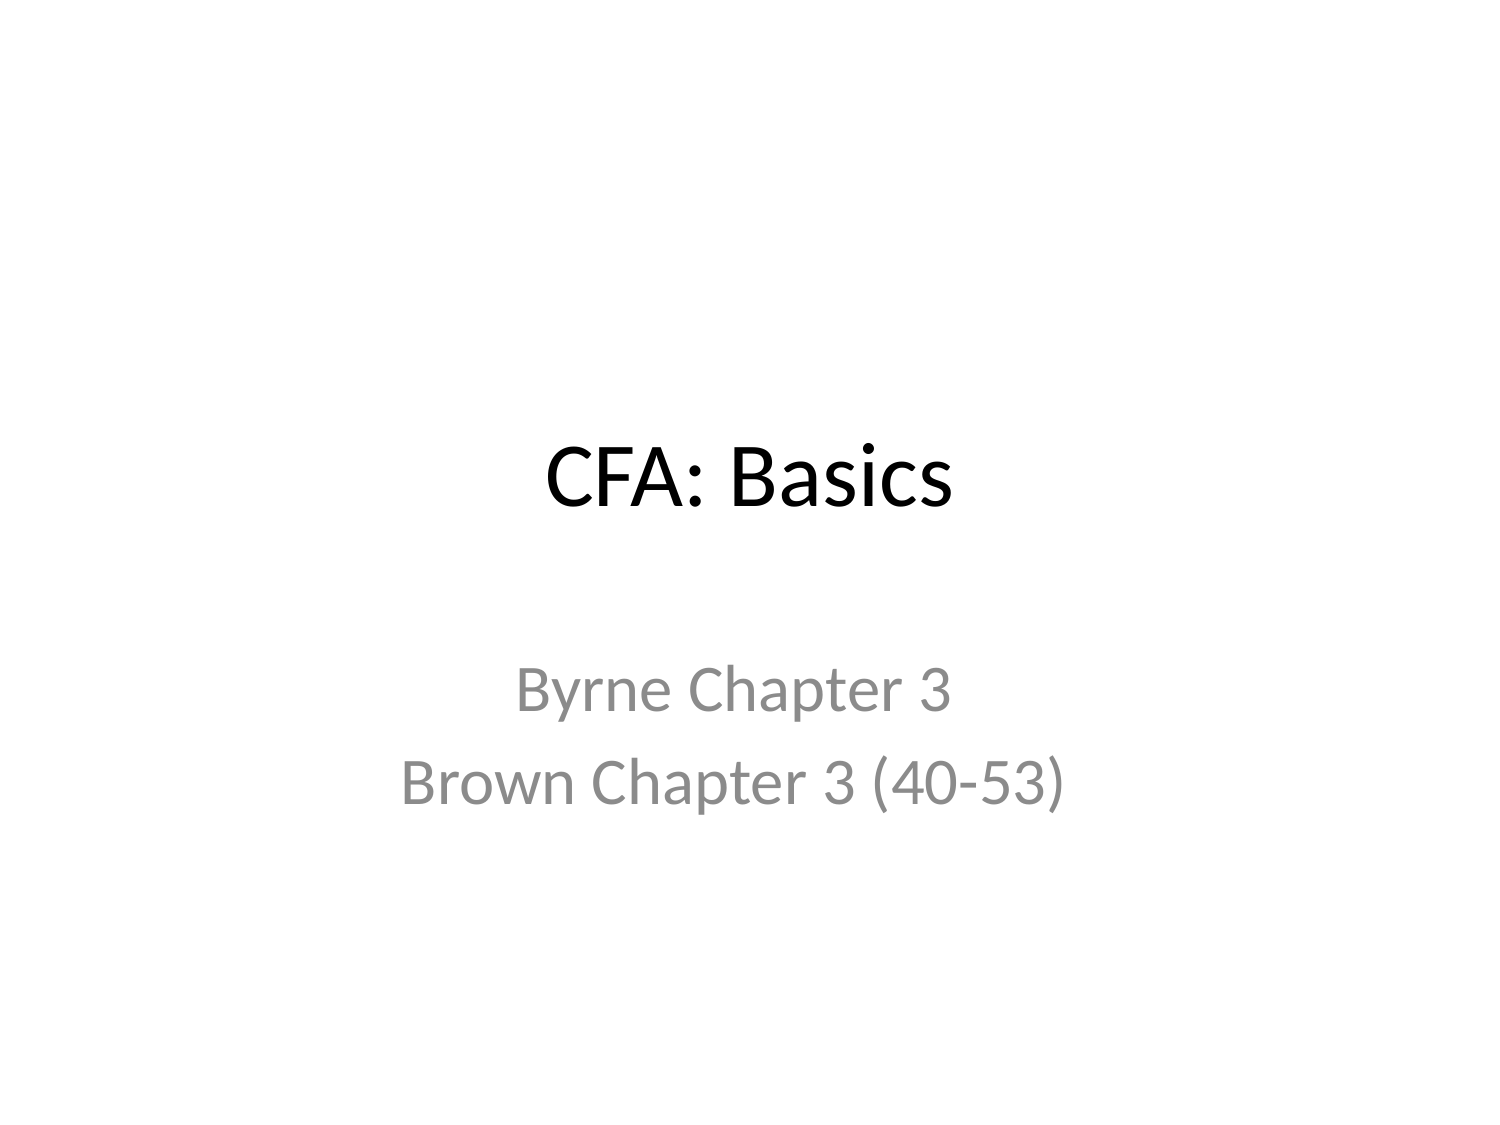

# CFA: Basics
Byrne Chapter 3
Brown Chapter 3 (40-53)